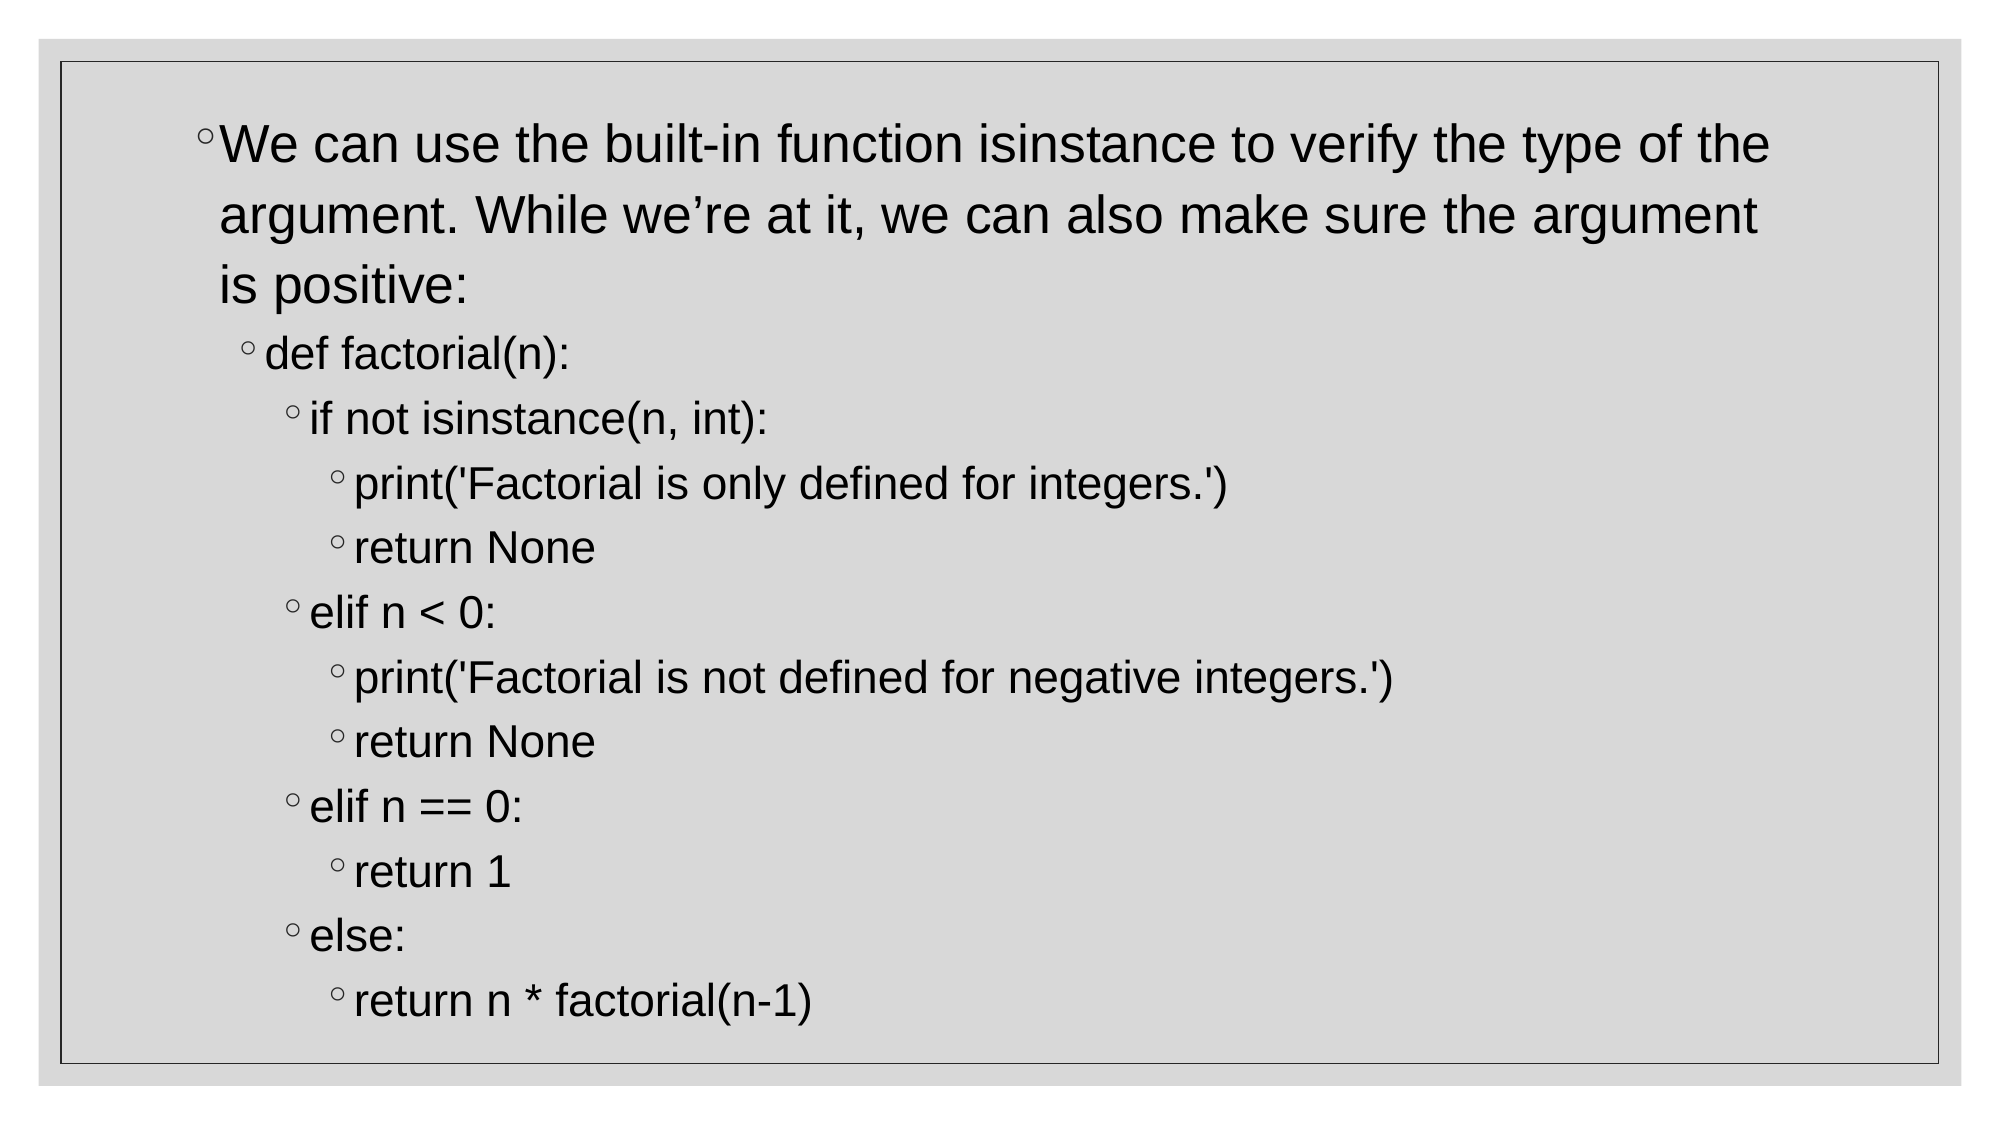

We can use the built-in function isinstance to verify the type of the argument. While we’re at it, we can also make sure the argument is positive:
def factorial(n):
if not isinstance(n, int):
print('Factorial is only defined for integers.')
return None
elif n < 0:
print('Factorial is not defined for negative integers.')
return None
elif n == 0:
return 1
else:
return n * factorial(n-1)